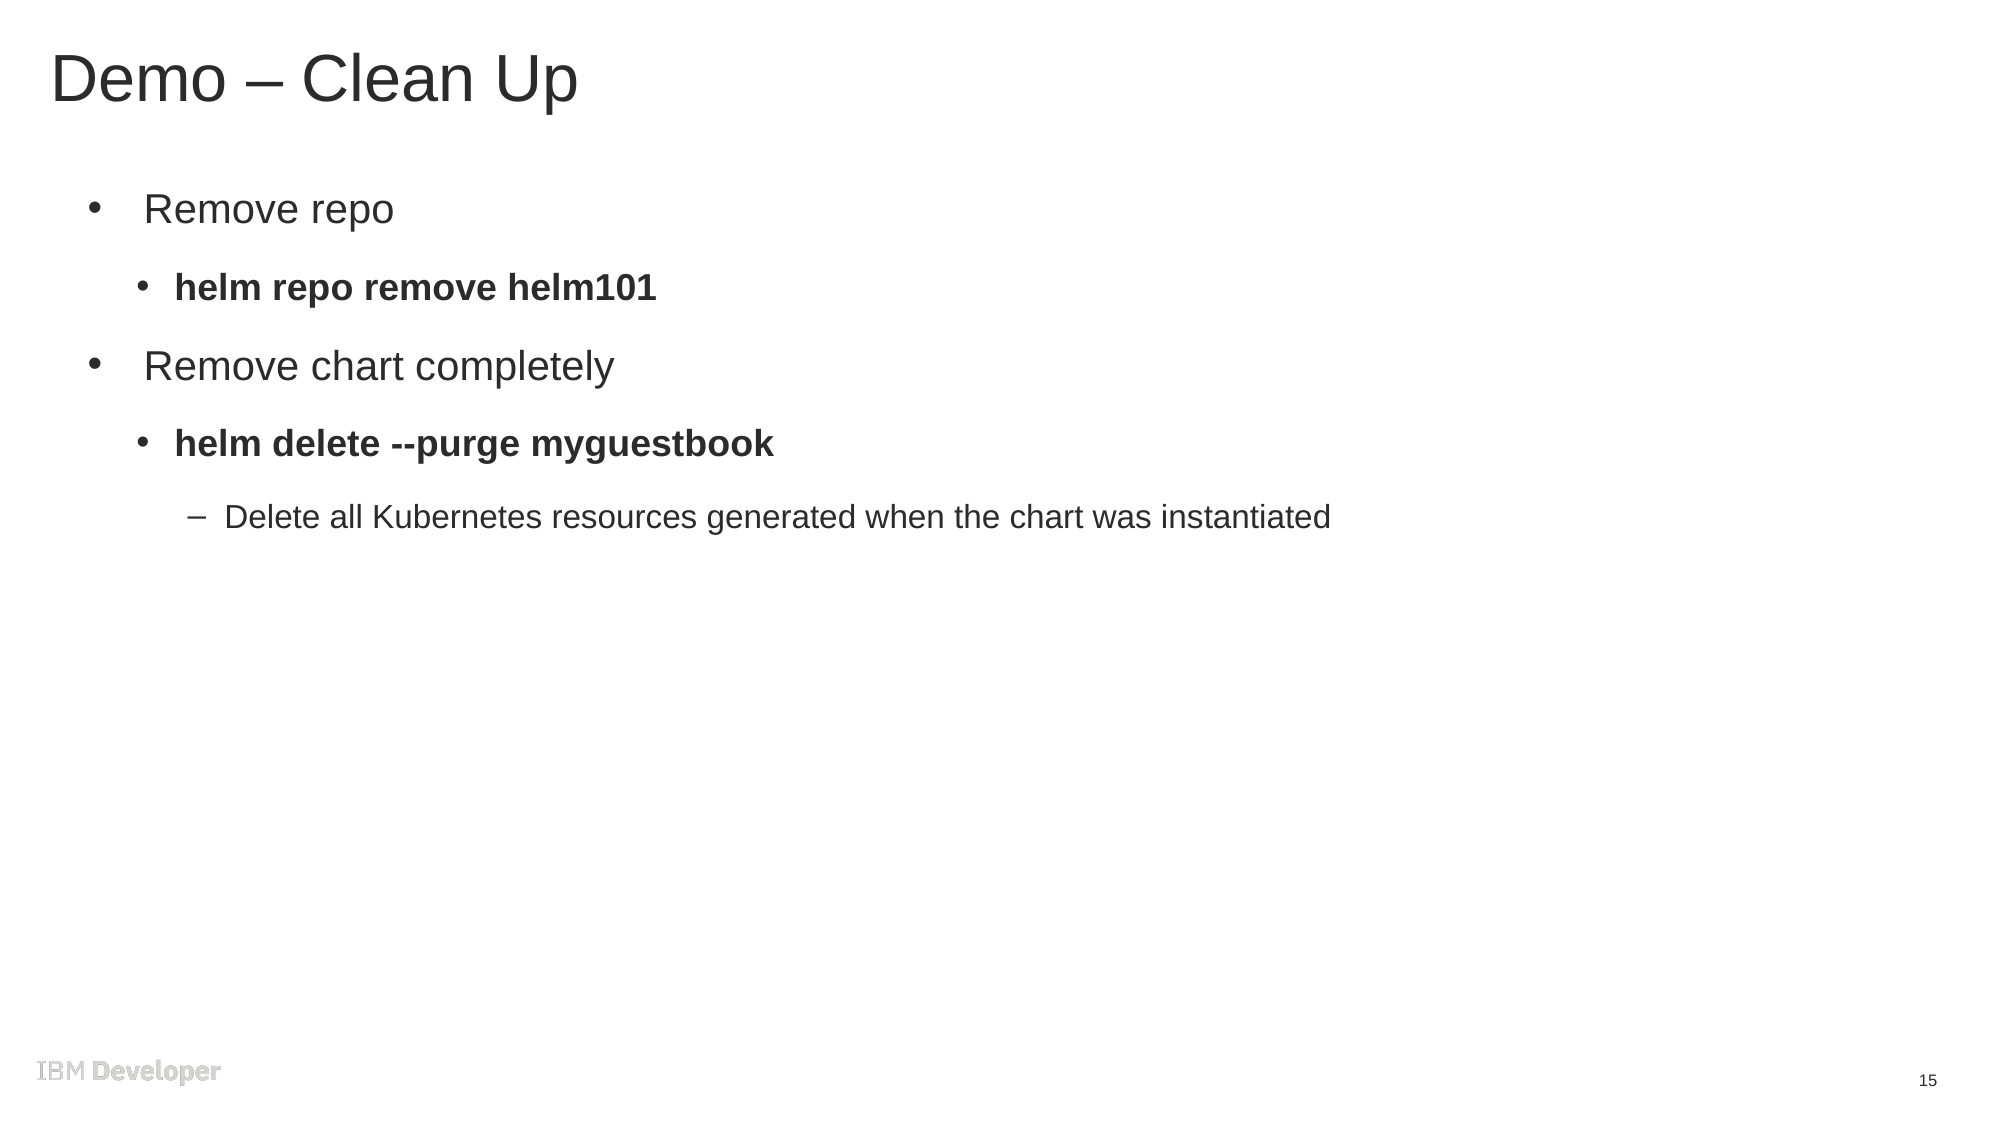

# Demo – Clean Up
Remove repo
helm repo remove helm101
Remove chart completely
helm delete --purge myguestbook
Delete all Kubernetes resources generated when the chart was instantiated
15